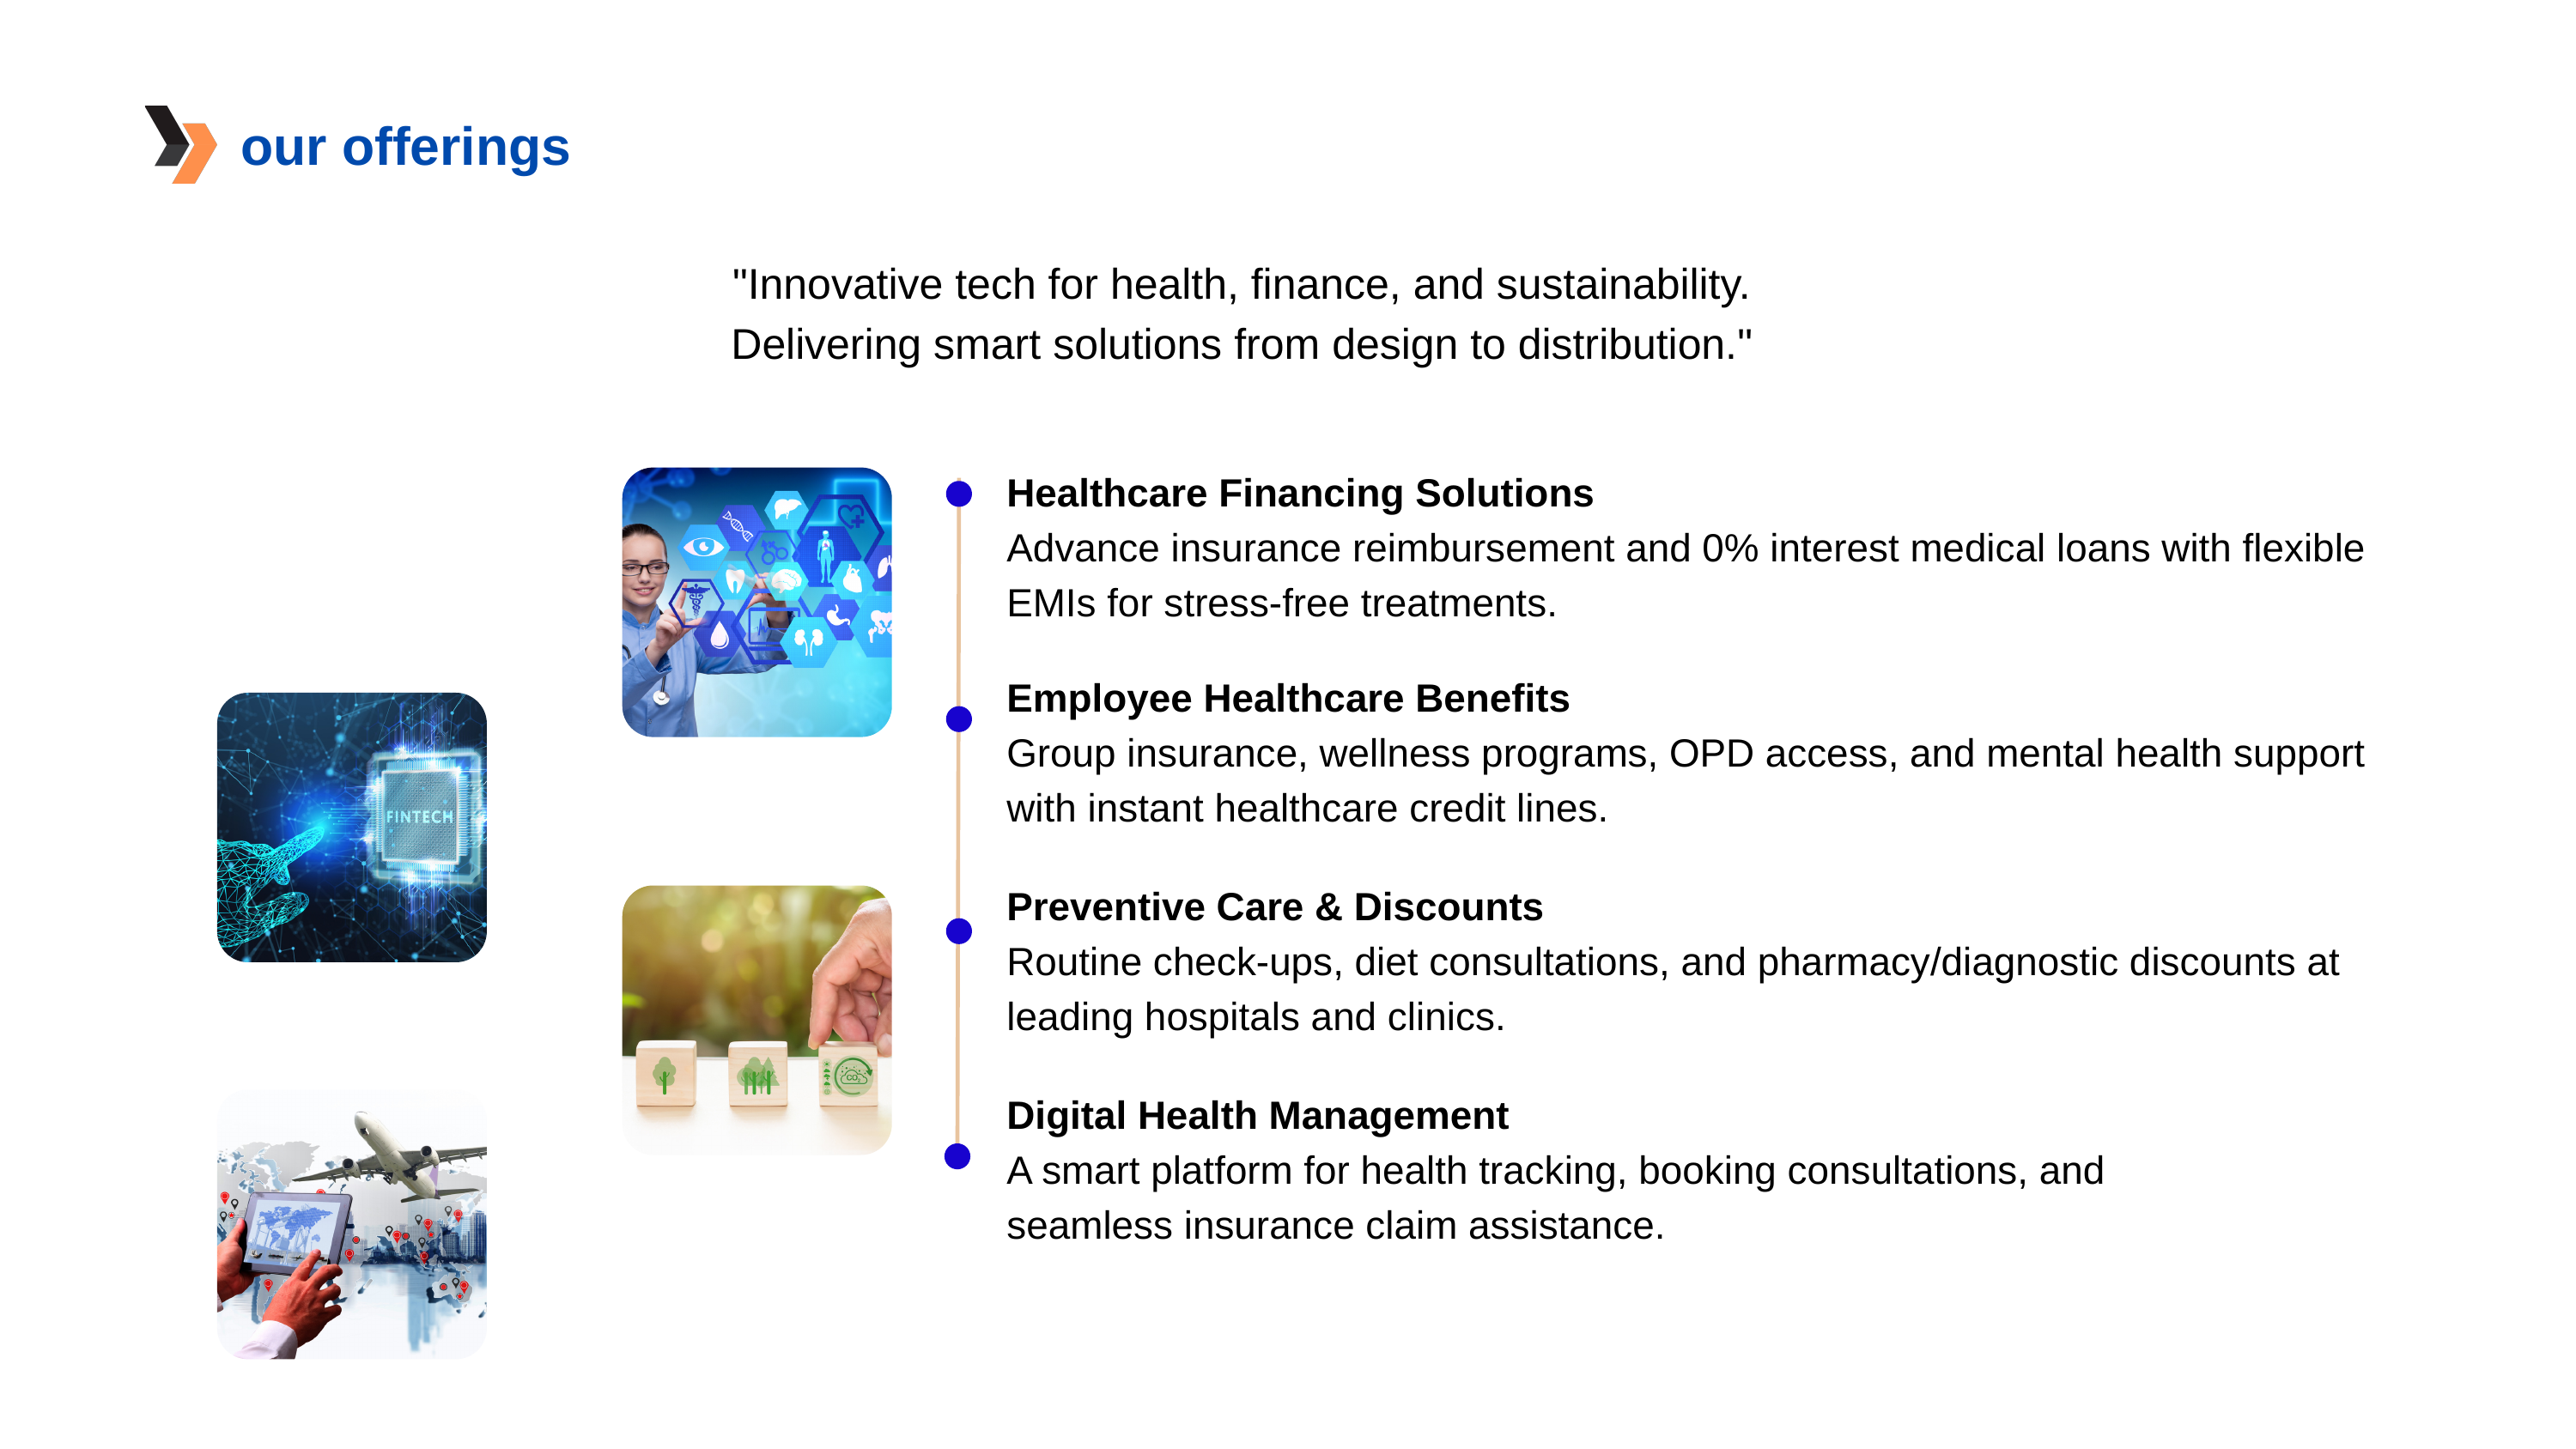

our offerings

"Innovative tech for health, finance, and sustainability.
Delivering smart solutions from design to distribution."
Healthcare Financing Solutions
Advance insurance reimbursement and 0% interest medical loans with flexible EMIs for stress-free treatments.

Employee Healthcare Benefits
Group insurance, wellness programs, OPD access, and mental health support with instant healthcare credit lines.

Preventive Care & Discounts
Routine check-ups, diet consultations, and pharmacy/diagnostic discounts at leading hospitals and clinics.

Digital Health Management
A smart platform for health tracking, booking consultations, and seamless insurance claim assistance.